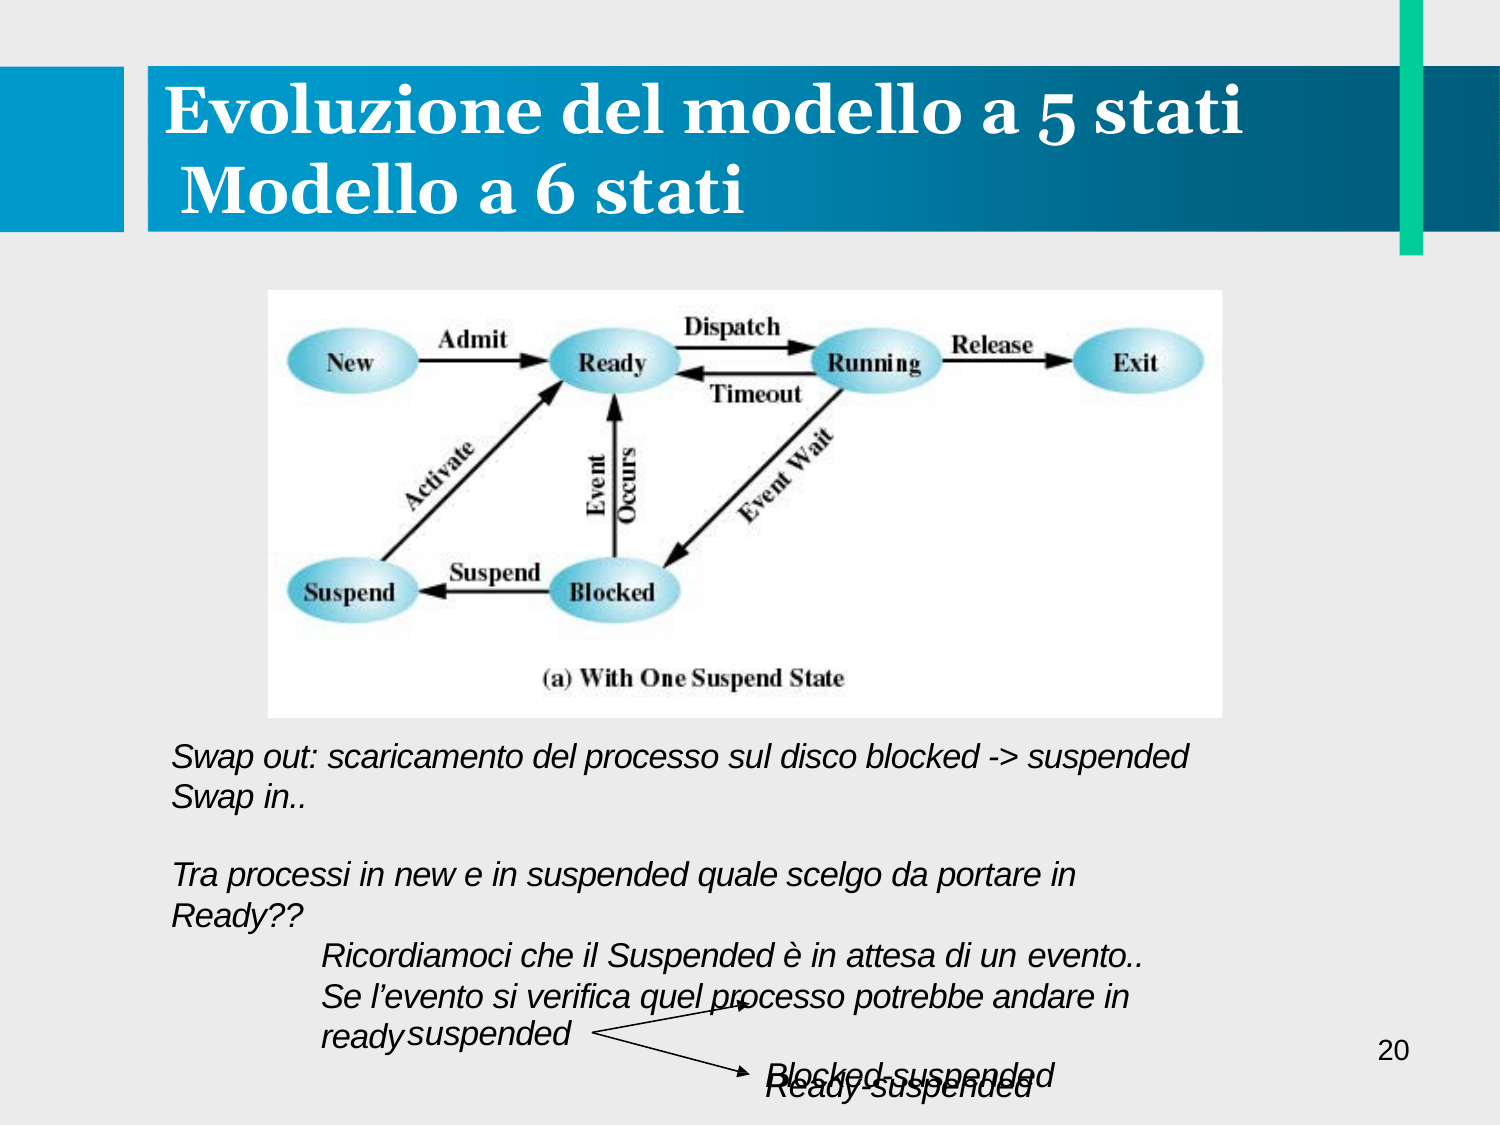

# Evoluzione del modello a 5 stati  Modello a 6 stati

Swap out: scaricamento del processo sul disco blocked -> suspended  Swap in..
Tra processi in new e in suspended quale scelgo da portare in Ready??
Ricordiamoci che il Suspended è in attesa di un evento..
Se l’evento si verifica quel processo potrebbe andare in ready
Ready-suspended

suspended
20

Blocked-suspended